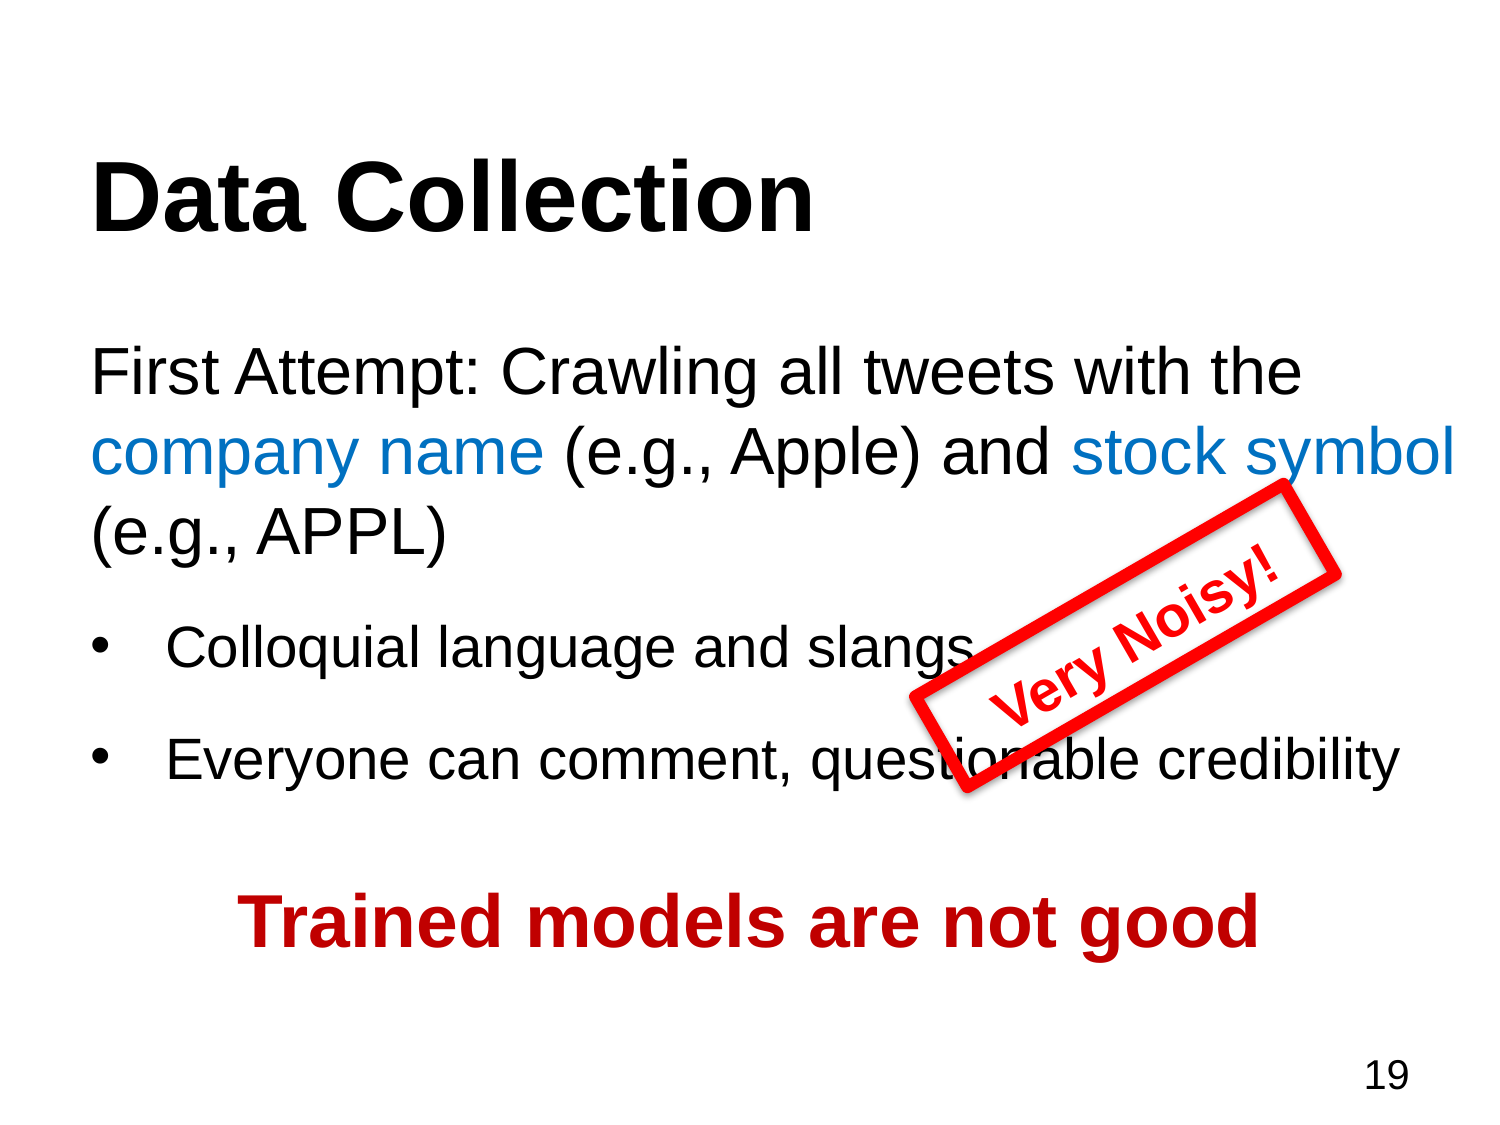

# Data Collection
First Attempt: Crawling all tweets with the company name (e.g., Apple) and stock symbol (e.g., APPL)
Colloquial language and slangs
Everyone can comment, questionable credibility

Very Noisy!
Trained models are not good
19